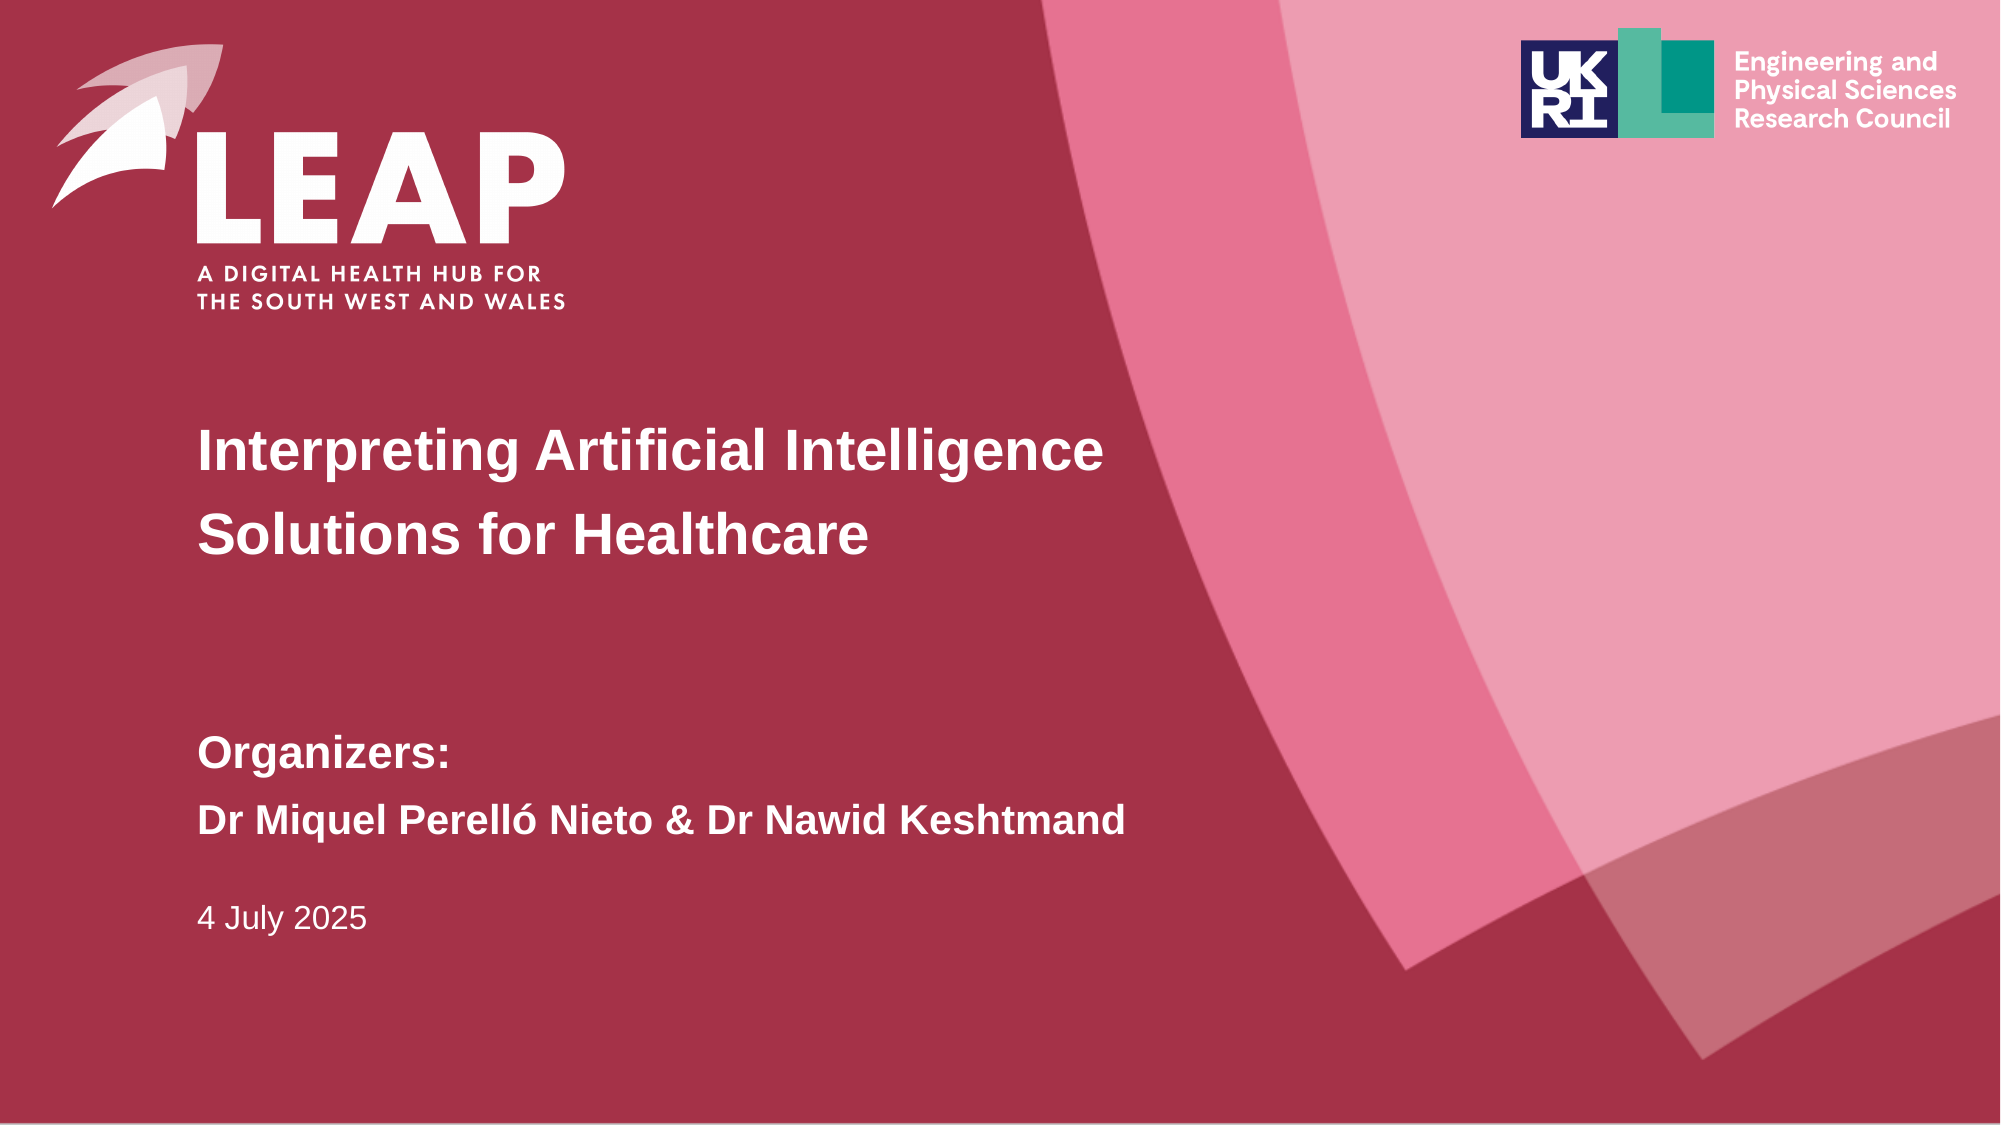

Interpreting Artificial Intelligence
Solutions for Healthcare

Organizers:
Dr Miquel Perelló Nieto & Dr Nawid Keshtmand
4 July 2025